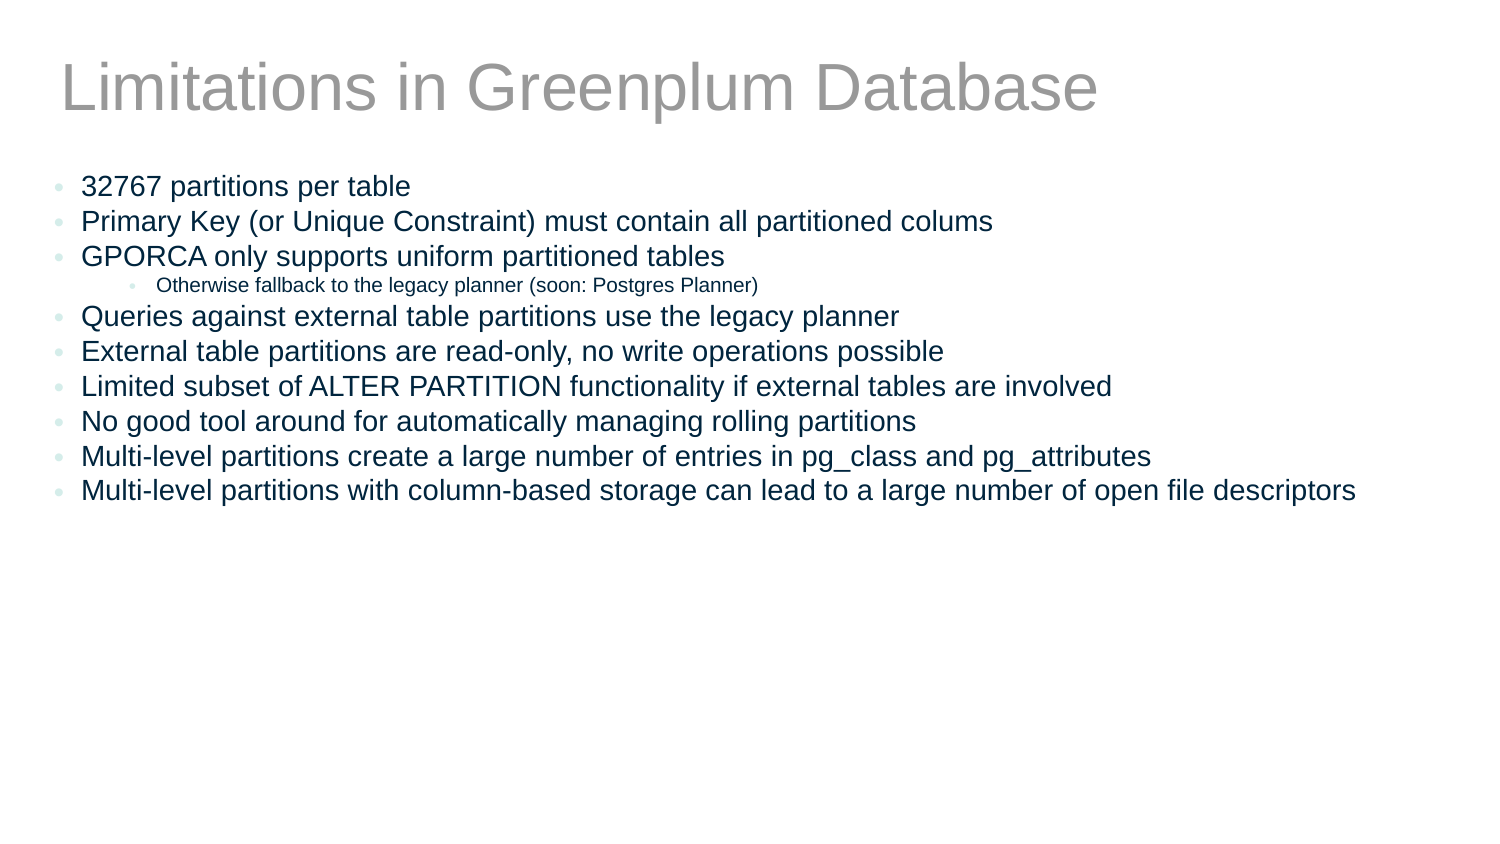

# Limitations in Greenplum Database
32767 partitions per table
Primary Key (or Unique Constraint) must contain all partitioned colums
GPORCA only supports uniform partitioned tables
Otherwise fallback to the legacy planner (soon: Postgres Planner)
Queries against external table partitions use the legacy planner
External table partitions are read-only, no write operations possible
Limited subset of ALTER PARTITION functionality if external tables are involved
No good tool around for automatically managing rolling partitions
Multi-level partitions create a large number of entries in pg_class and pg_attributes
Multi-level partitions with column-based storage can lead to a large number of open file descriptors